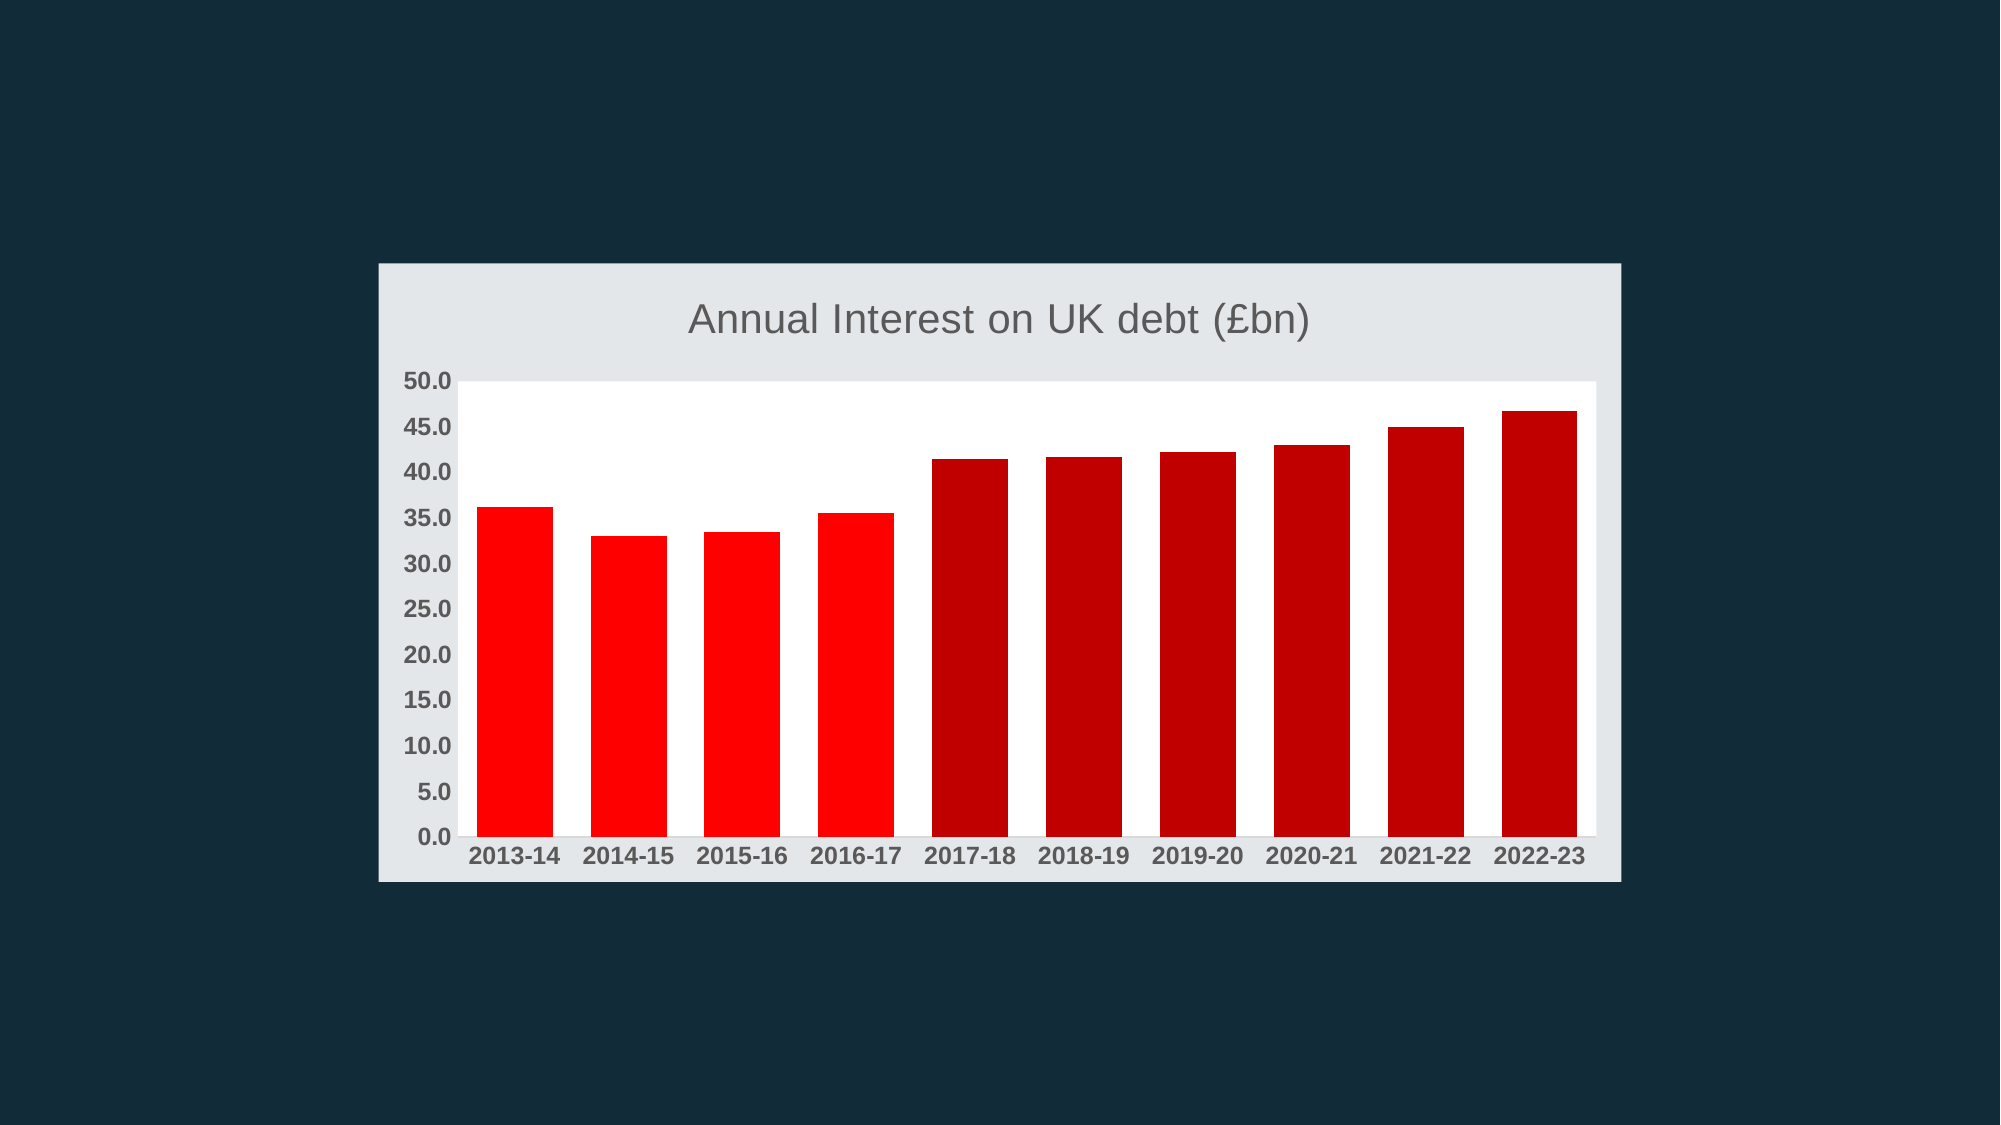

### Chart: Annual Interest on UK debt (£bn)

| Category |  |
|---|---|
| 2013-14 | 36.232 |
| 2014-15 | 32.973 |
| 2015-16 | 33.423 |
| 2016-17 | 35.504 |
| 2017-18 | 41.483 |
| 2018-19 | 41.6318245496775 |
| 2019-20 | 42.20210656074146 |
| 2020-21 | 43.033402108525216 |
| 2021-22 | 44.918425410632345 |
| 2022-23 | 46.73117529573495 |